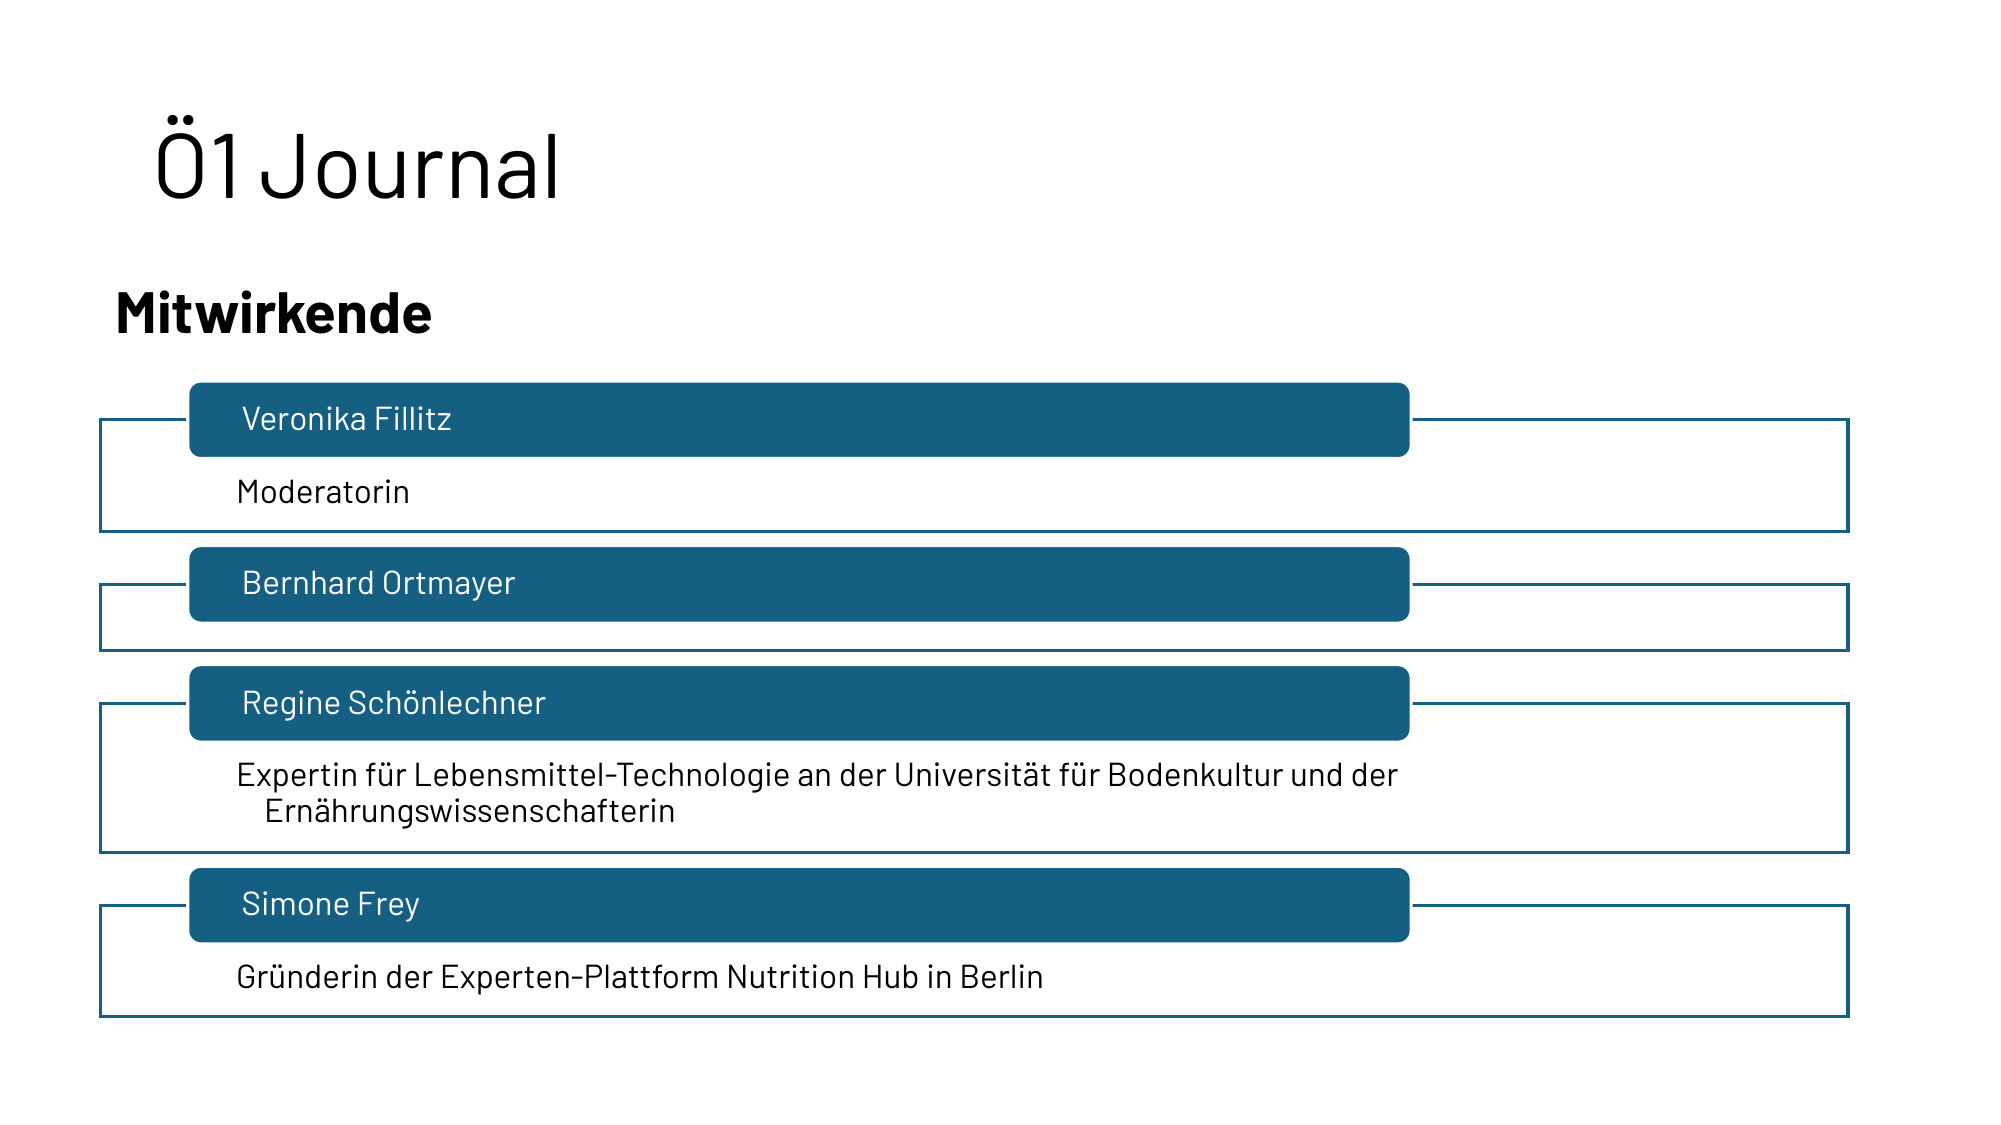

# Ö1 Journal
Mitwirkende
Moderatorin
Veronika Fillitz
Bernhard Ortmayer
Expertin für Lebensmittel-Technologie an der Universität für Bodenkultur und der Ernährungswissenschafterin
Regine Schönlechner
Gründerin der Experten-Plattform Nutrition Hub in Berlin
Simone Frey